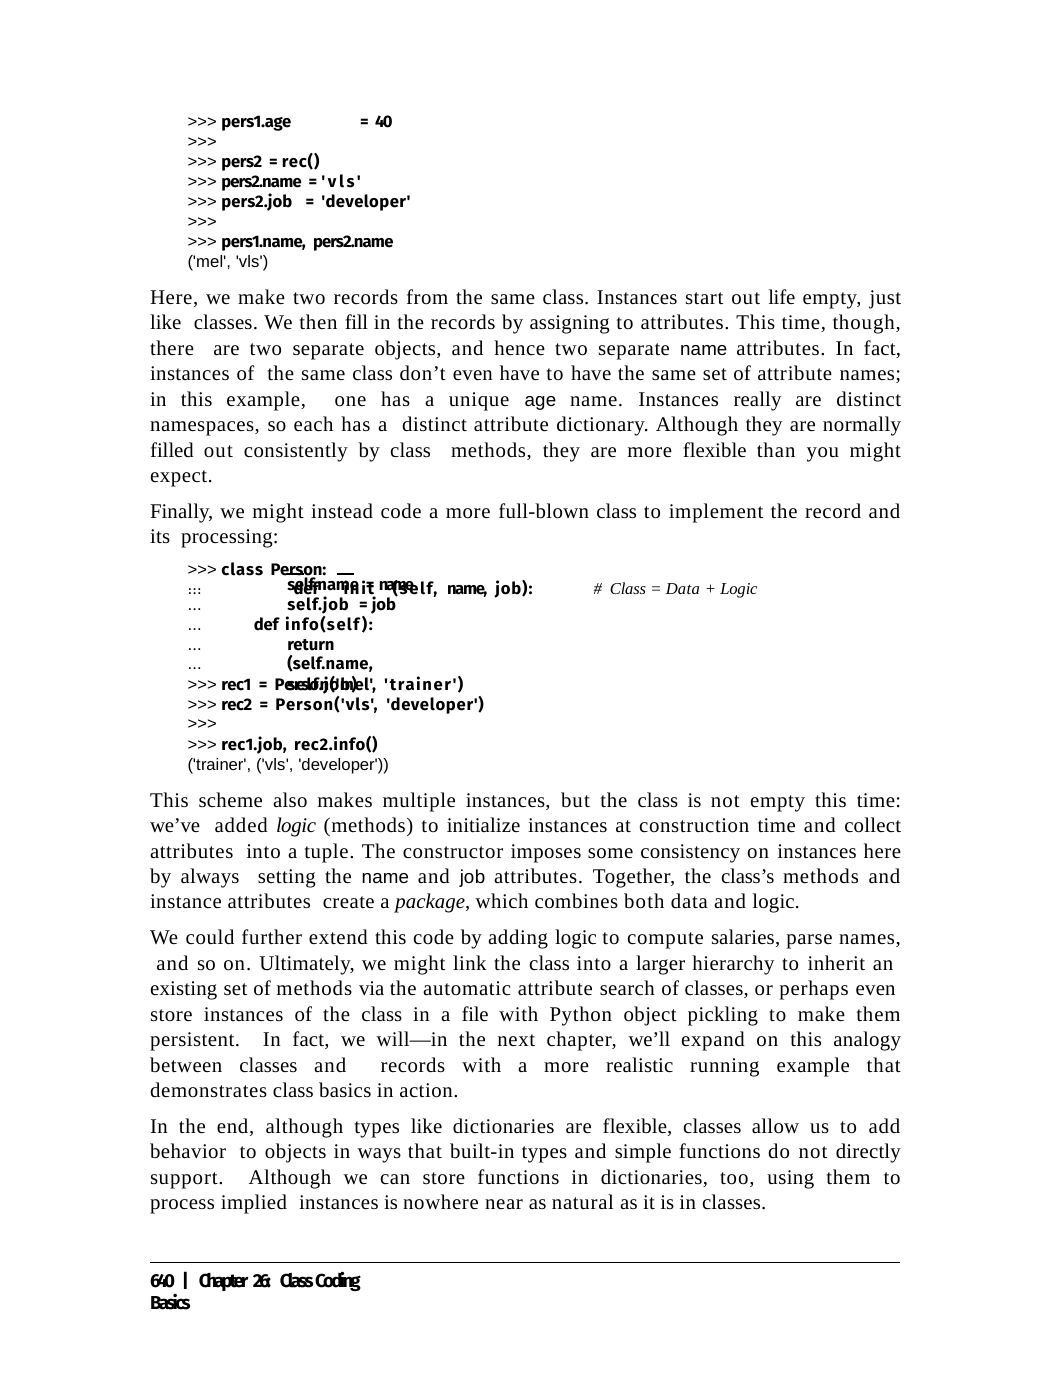

>>> pers1.age	= 40
>>>
>>> pers2 = rec()
>>> pers2.name = 'vls'
>>> pers2.job   = 'developer'
>>>
>>> pers1.name, pers2.name
('mel', 'vls')
Here, we make two records from the same class. Instances start out life empty, just like  classes. We then fill in the records by assigning to attributes. This time, though, there  are two separate objects, and hence two separate name attributes. In fact, instances of  the same class don’t even have to have the same set of attribute names; in this example,  one has a unique age name. Instances really are distinct namespaces, so each has a  distinct attribute dictionary. Although they are normally filled out consistently by class  methods, they are more flexible than you might expect.
Finally, we might instead code a more full-blown class to implement the record and its  processing:
>>> class Person:
...	def	init   (self,  name,  job):	# Class = Data + Logic
...
...
...
...
...
self.name = name  self.job = job
def info(self):
return (self.name, self.job)

>>> rec1 = Person('mel', 'trainer')
>>> rec2 = Person('vls', 'developer')
>>>
>>> rec1.job, rec2.info()
('trainer', ('vls', 'developer'))
This scheme also makes multiple instances, but the class is not empty this time: we’ve  added logic (methods) to initialize instances at construction time and collect attributes  into a tuple. The constructor imposes some consistency on instances here by always  setting the name and job attributes. Together, the class’s methods and instance attributes  create a package, which combines both data and logic.
We could further extend this code by adding logic to compute salaries, parse names,  and so on. Ultimately, we might link the class into a larger hierarchy to inherit an  existing set of methods via the automatic attribute search of classes, or perhaps even  store instances of the class in a file with Python object pickling to make them persistent.  In fact, we will—in the next chapter, we’ll expand on this analogy between classes and  records with a more realistic running example that demonstrates class basics in action.
In the end, although types like dictionaries are flexible, classes allow us to add behavior  to objects in ways that built-in types and simple functions do not directly support.  Although we can store functions in dictionaries, too, using them to process implied  instances is nowhere near as natural as it is in classes.

640  |  Chapter 26:  Class Coding Basics